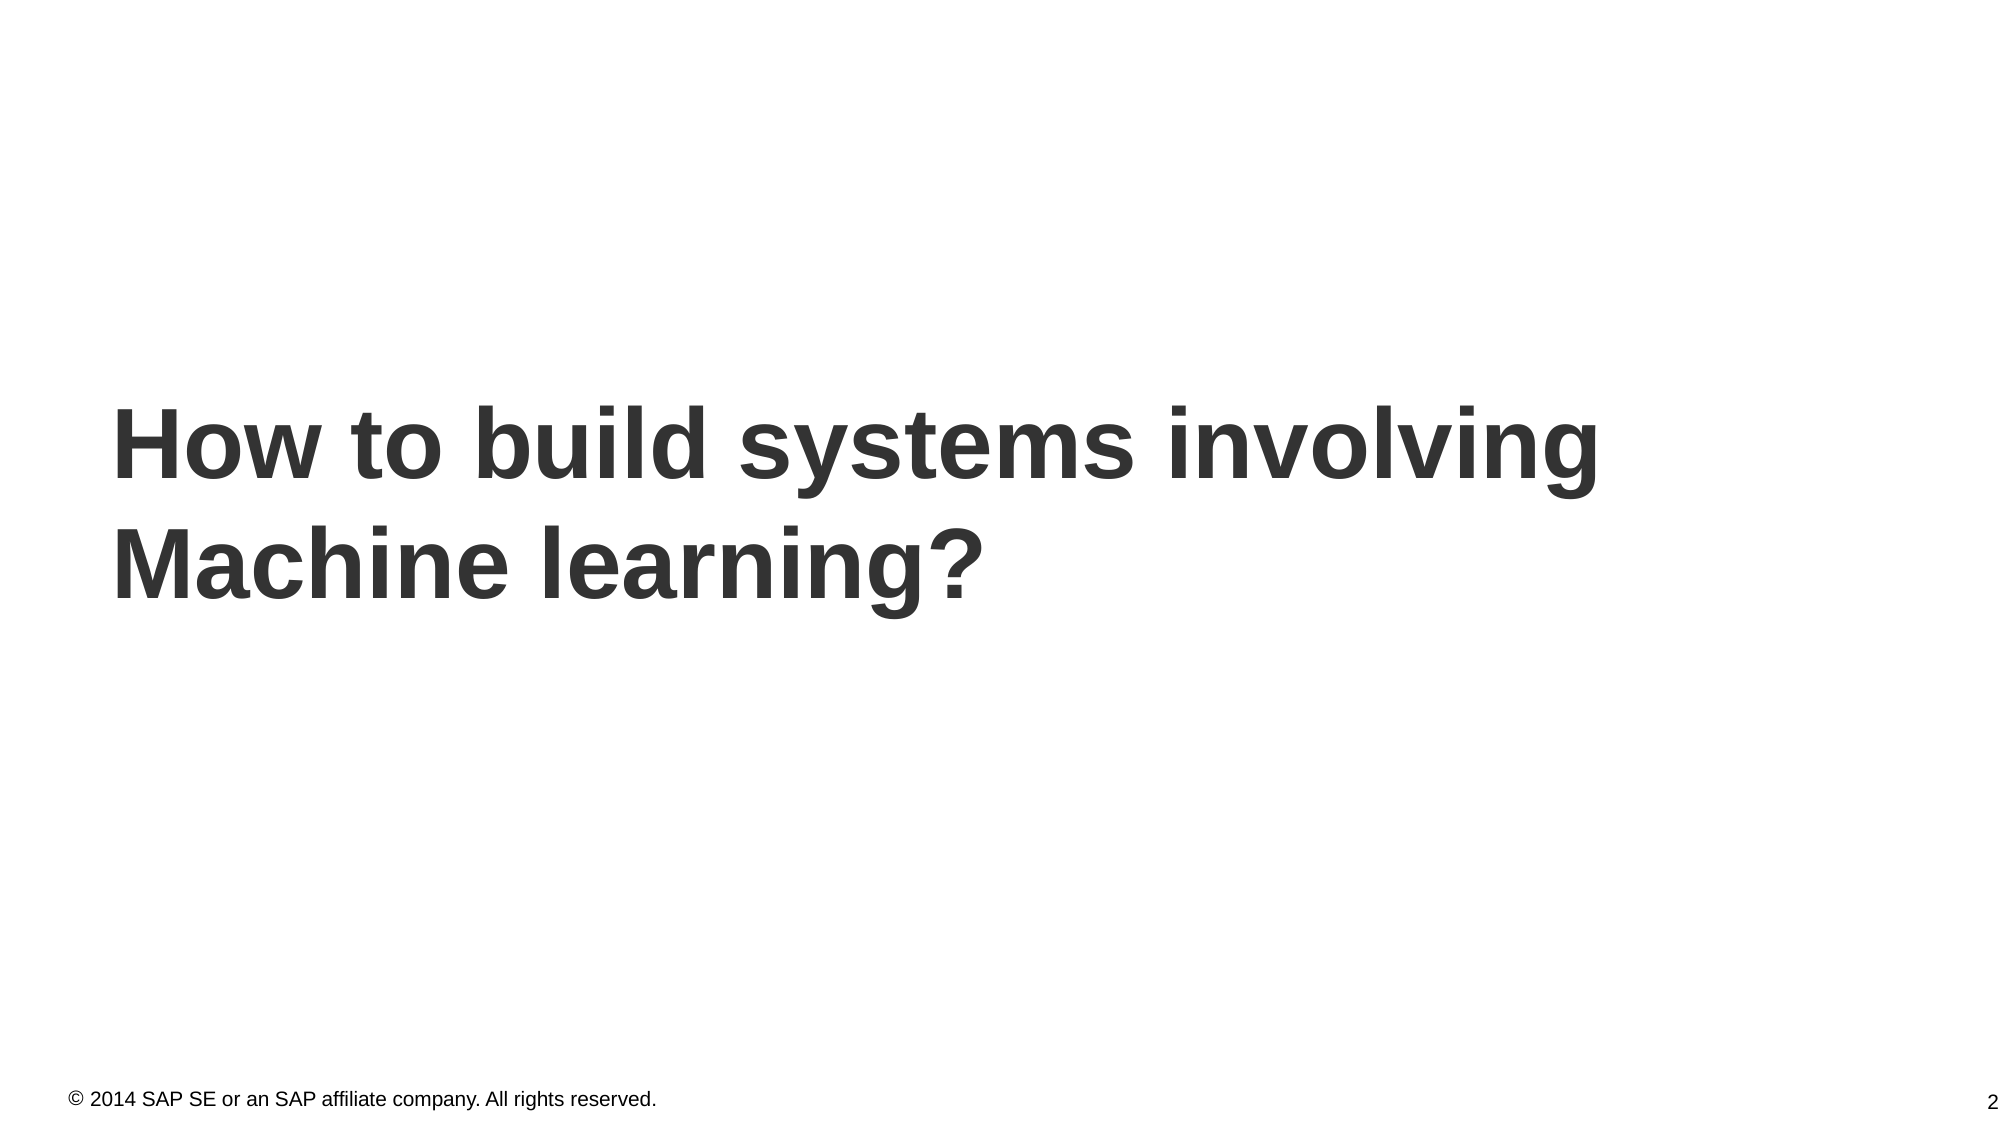

How to build systems involving Machine learning?